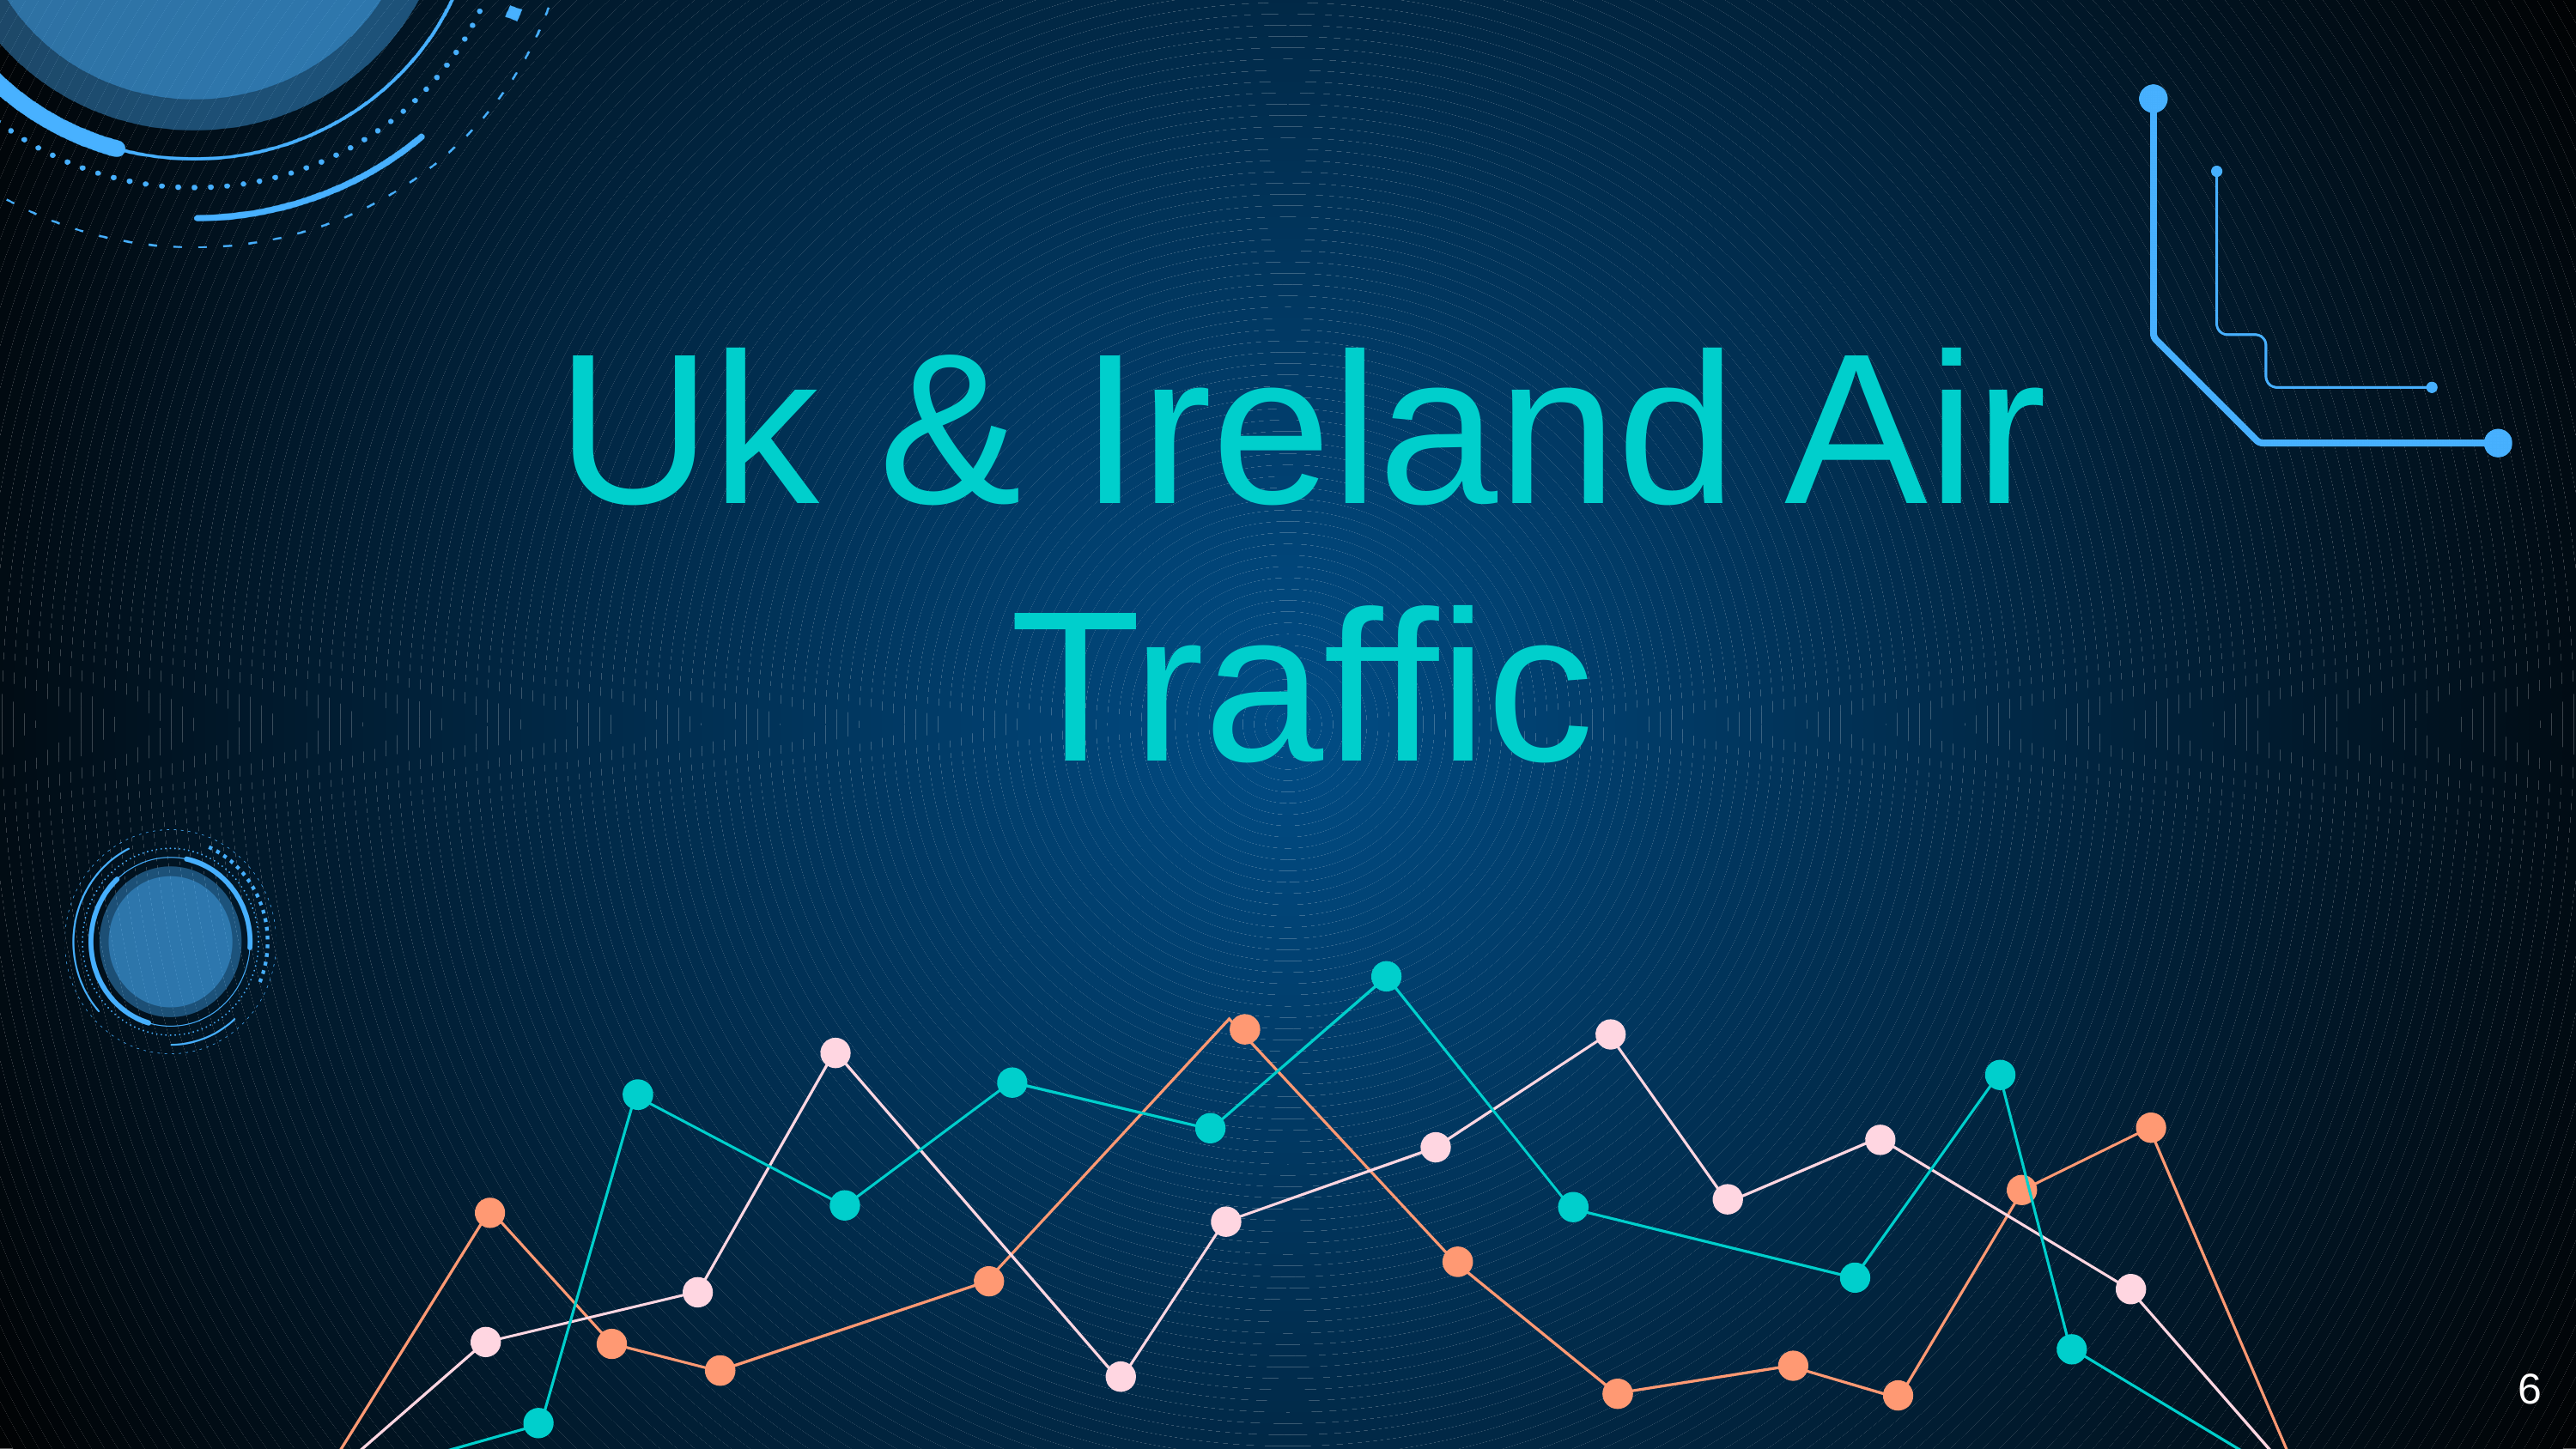

# Uk & Ireland Air Traffic

6